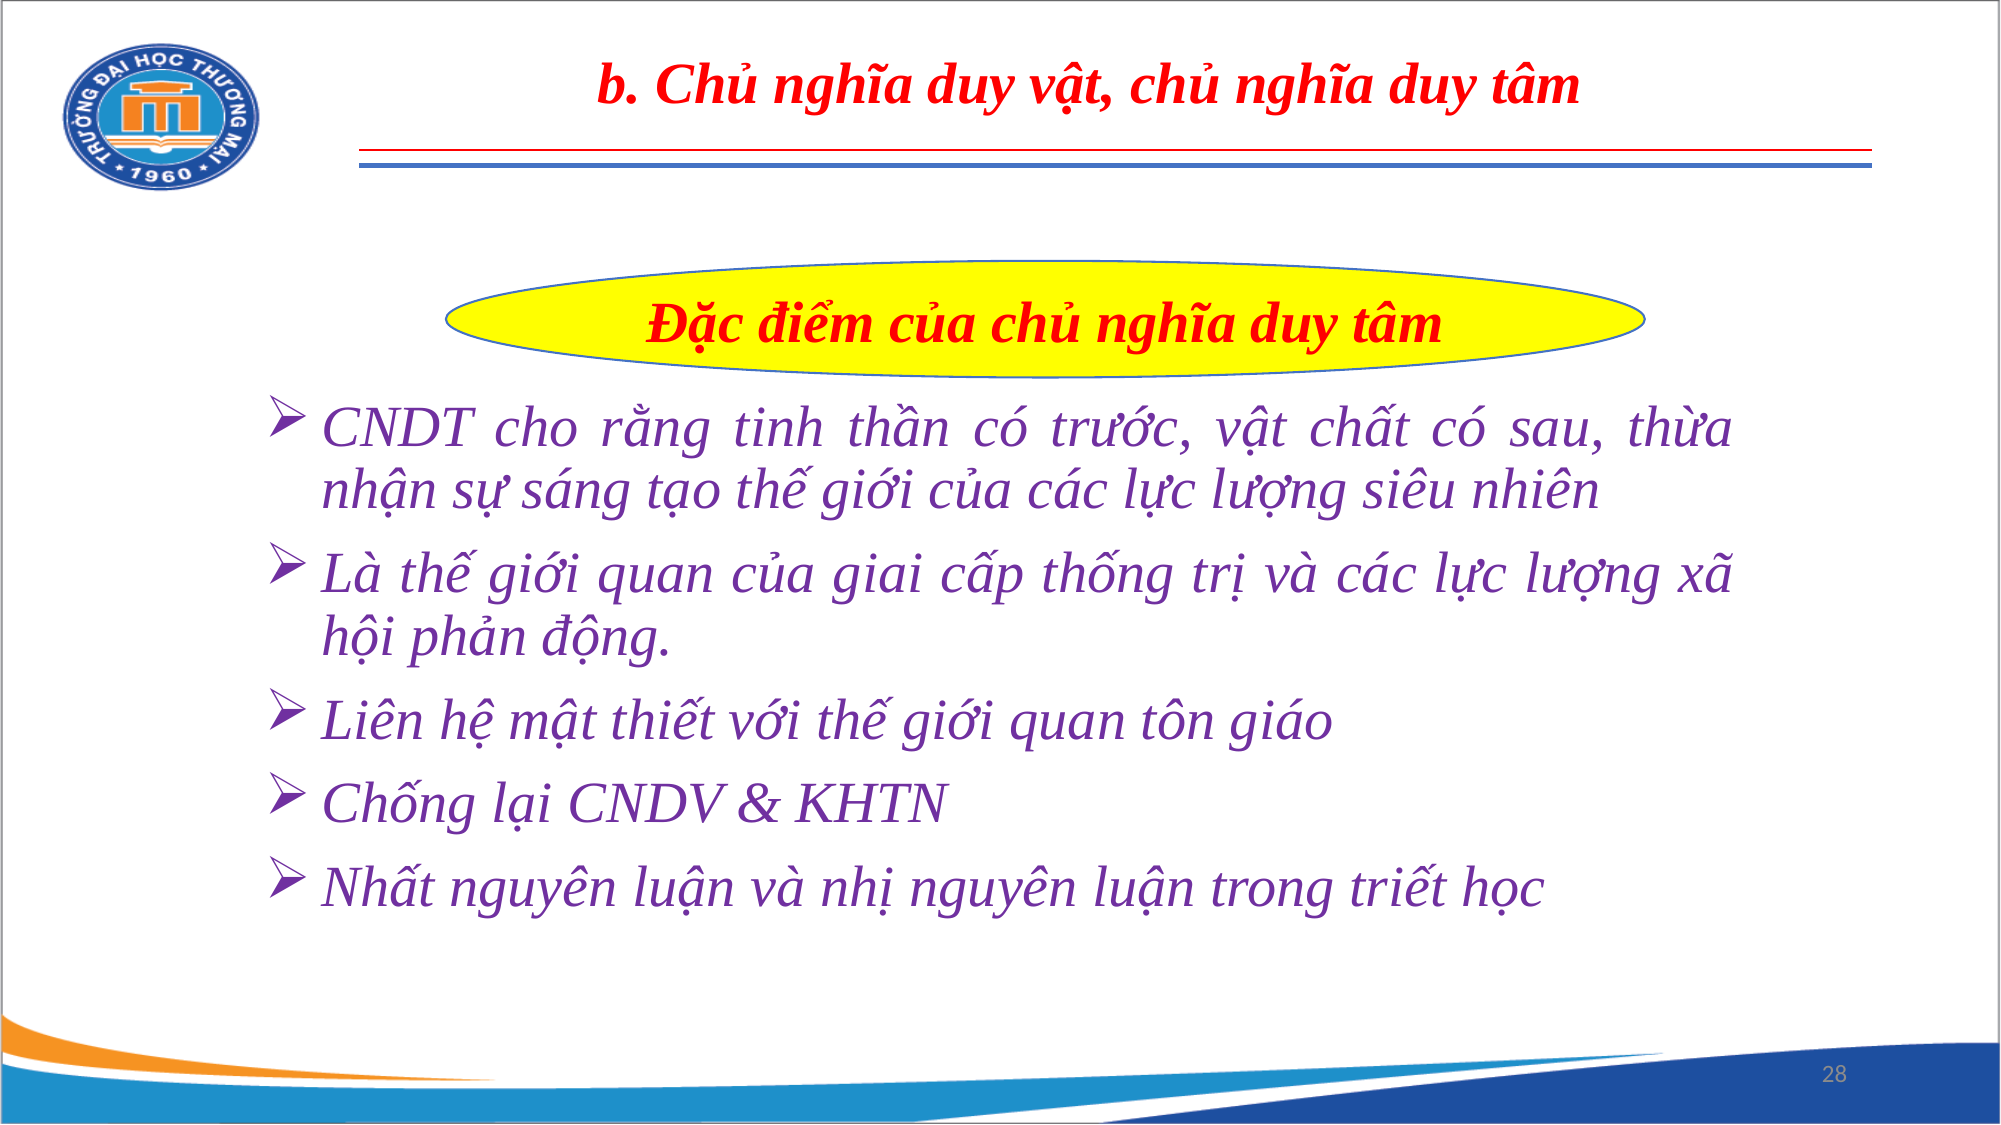

b. Chủ nghĩa duy vật, chủ nghĩa duy tâm

Đặc điểm của chủ nghĩa duy tâm

CNDT cho rằng tinh thần có trước, vật chất có sau, thừa nhận sự sáng tạo thế giới của các lực lượng siêu nhiên
Là thế giới quan của giai cấp thống trị và các lực lượng xã hội phản động.
Liên hệ mật thiết với thế giới quan tôn giáo
Chống lại CNDV & KHTN
Nhất nguyên luận và nhị nguyên luận trong triết học

28